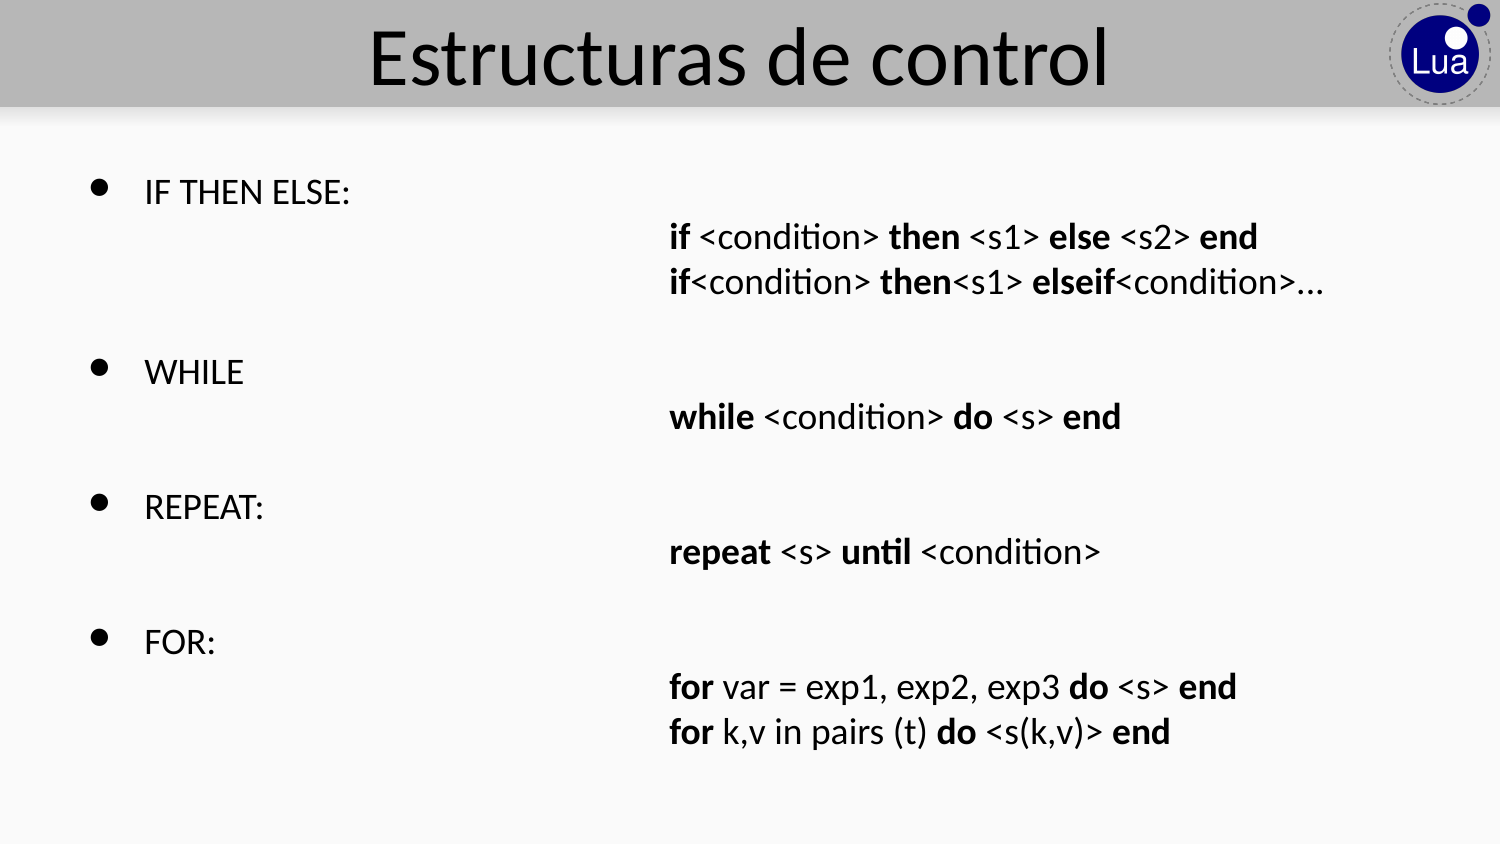

# Estructuras de control
IF THEN ELSE:
				if <condition> then <s1> else <s2> end
				if<condition> then<s1> elseif<condition>...

WHILE
				while <condition> do <s> end

REPEAT:
				repeat <s> until <condition>

FOR:
				for var = exp1, exp2, exp3 do <s> end
				for k,v in pairs (t) do <s(k,v)> end